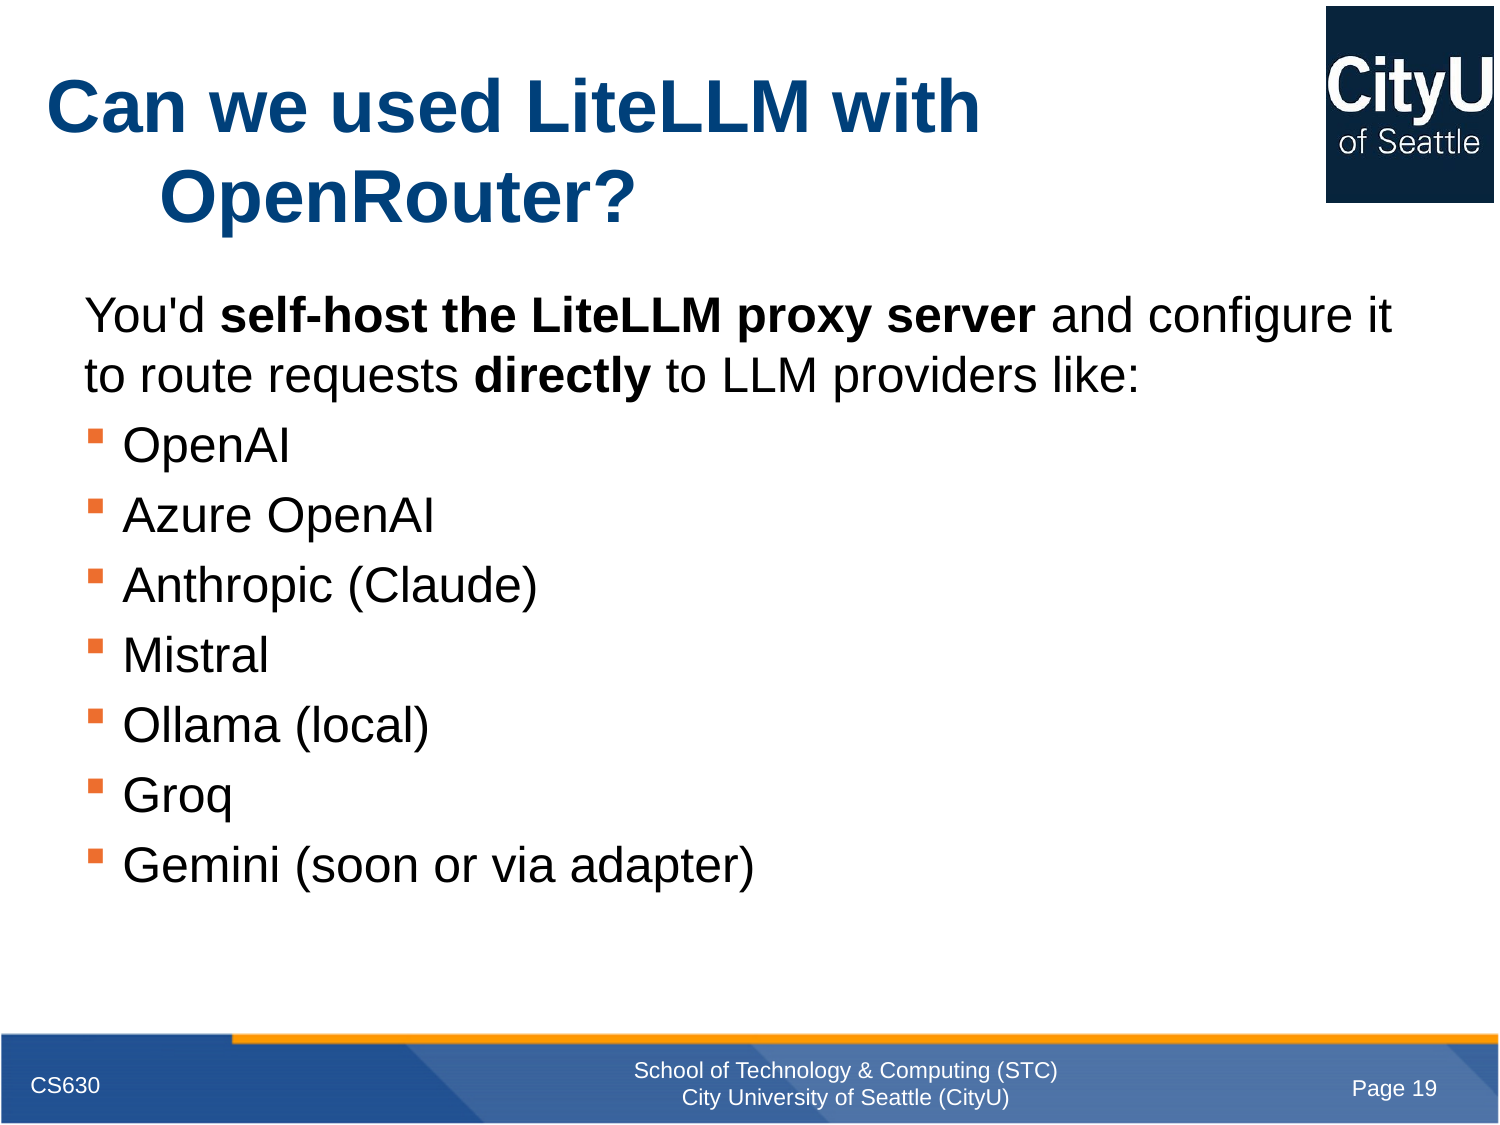

# Can we used LiteLLM with OpenRouter?
You'd self-host the LiteLLM proxy server and configure it to route requests directly to LLM providers like:
OpenAI
Azure OpenAI
Anthropic (Claude)
Mistral
Ollama (local)
Groq
Gemini (soon or via adapter)